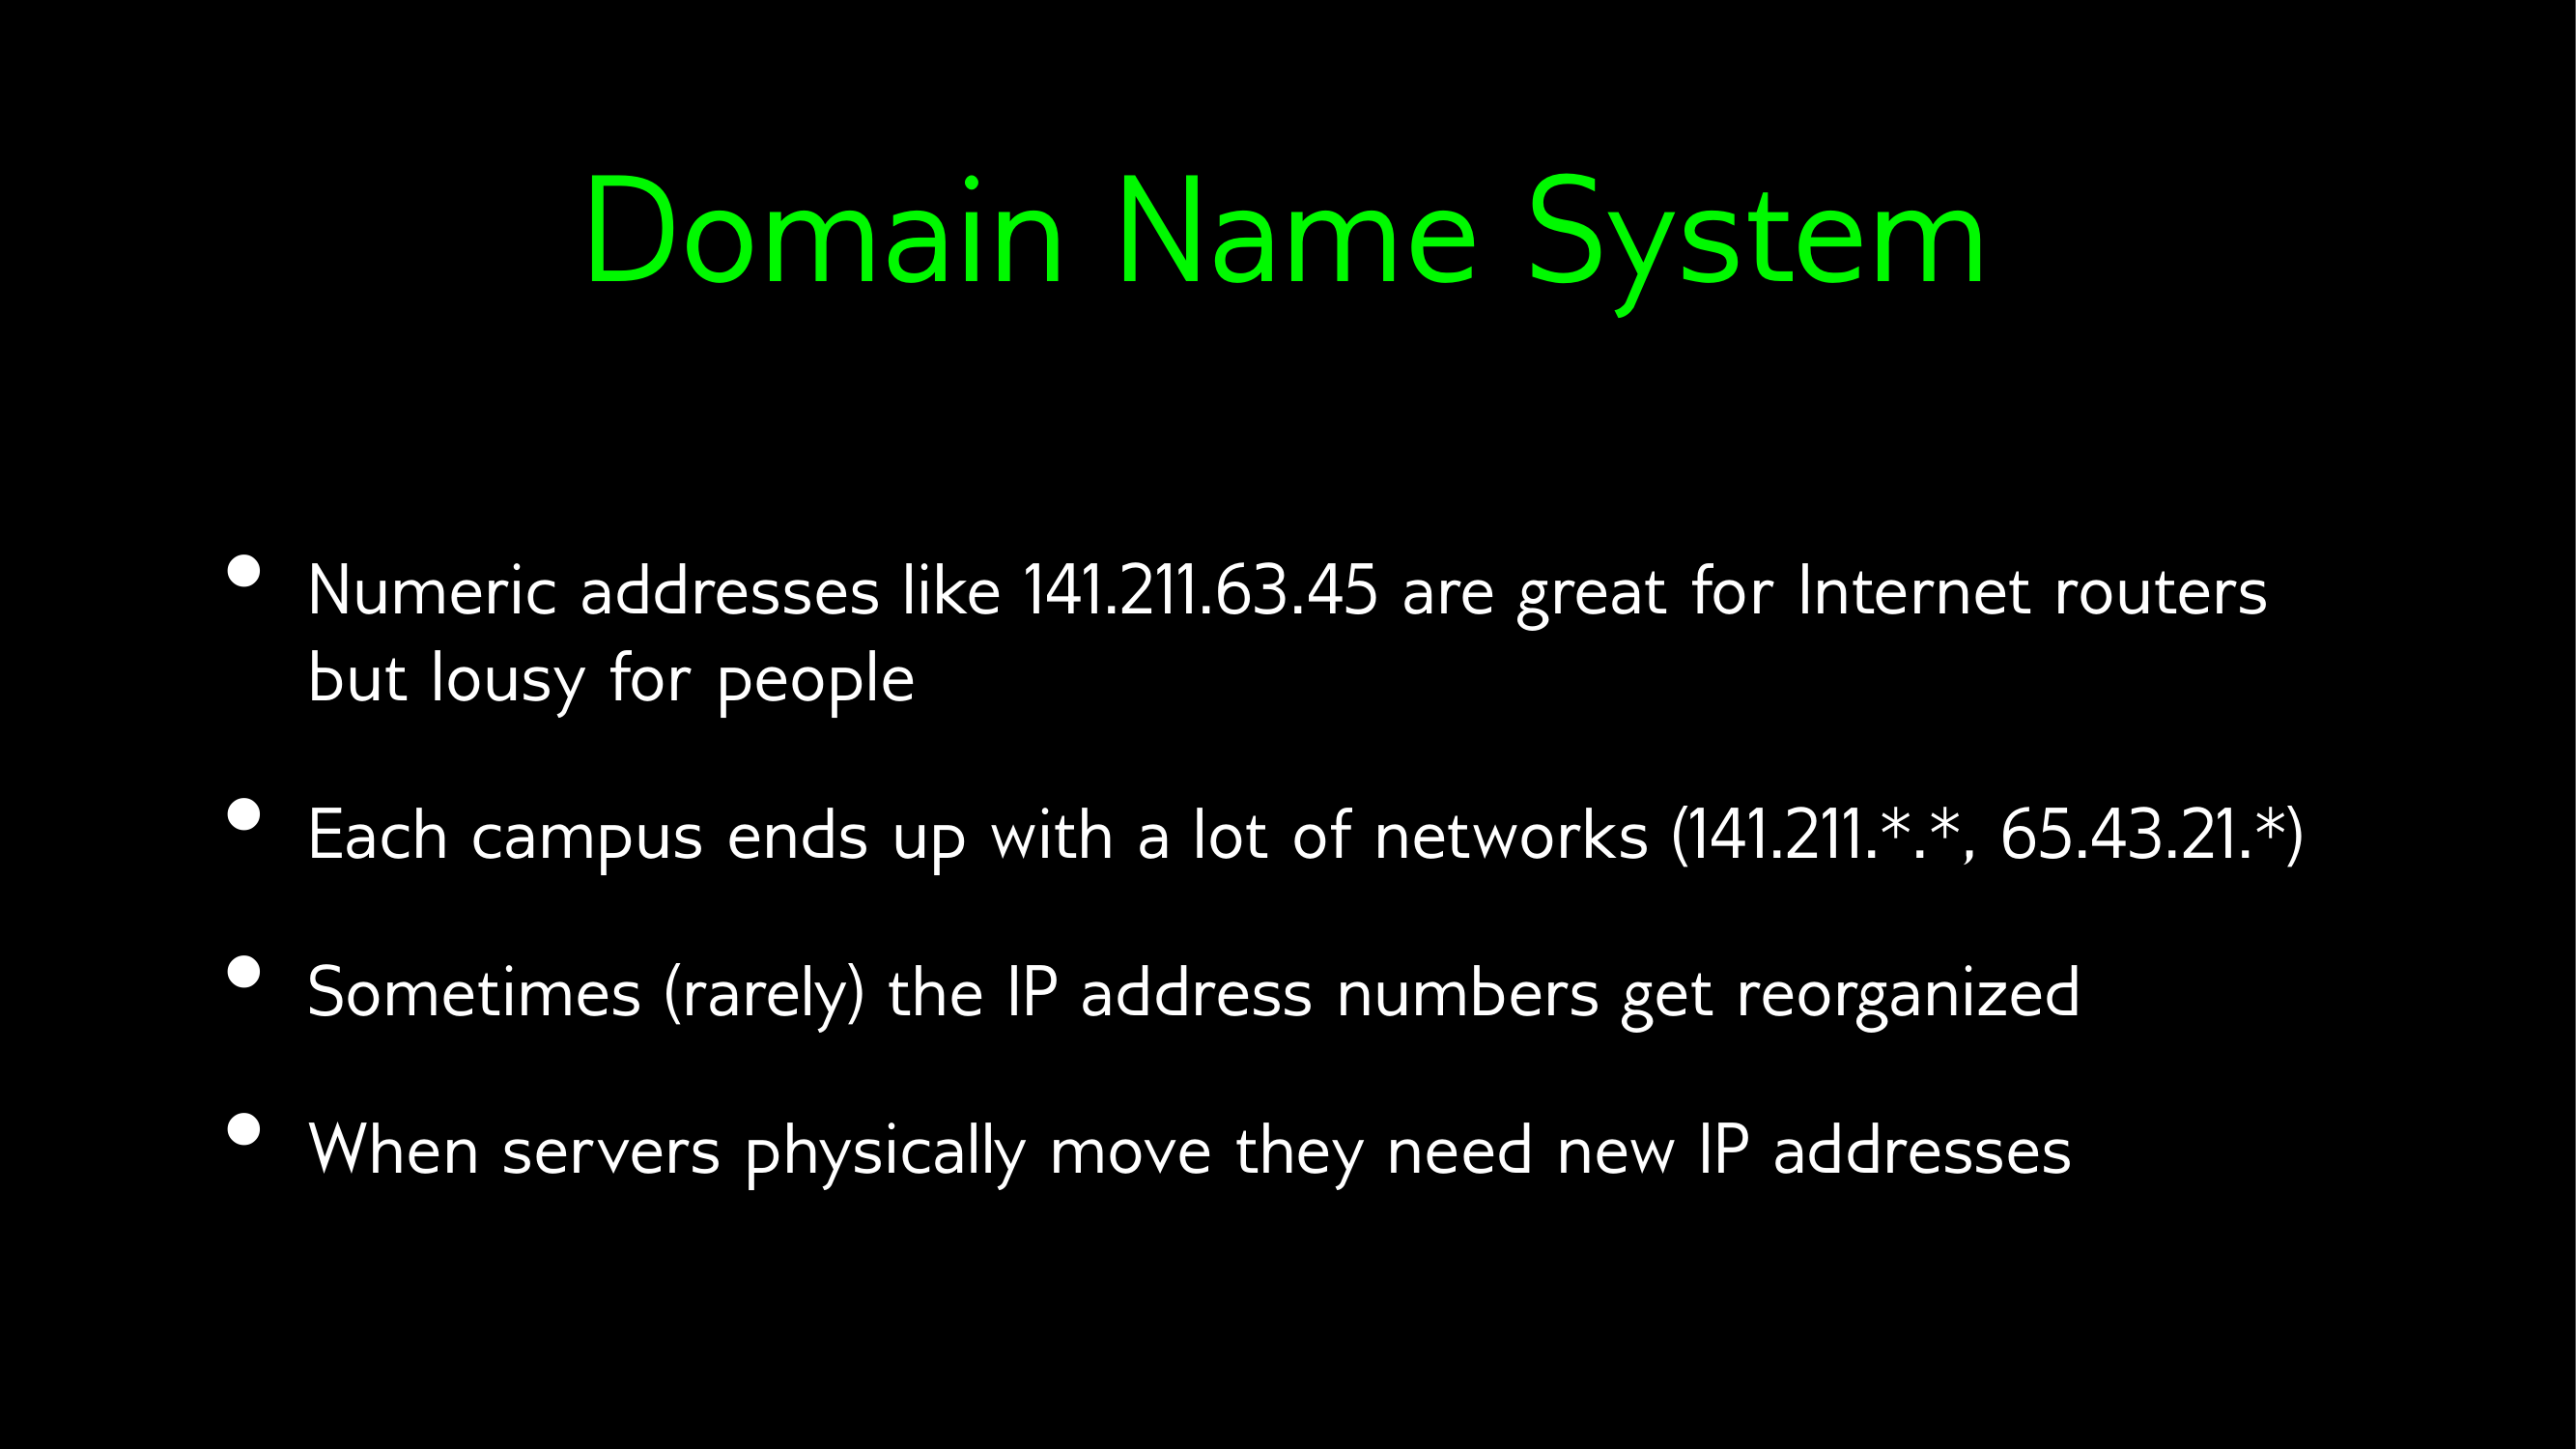

# Domain Name System
Numeric addresses like 141.211.63.45 are great for Internet routers but lousy for people
Each campus ends up with a lot of networks (141.211.*.*, 65.43.21.*)
Sometimes (rarely) the IP address numbers get reorganized
When servers physically move they need new IP addresses